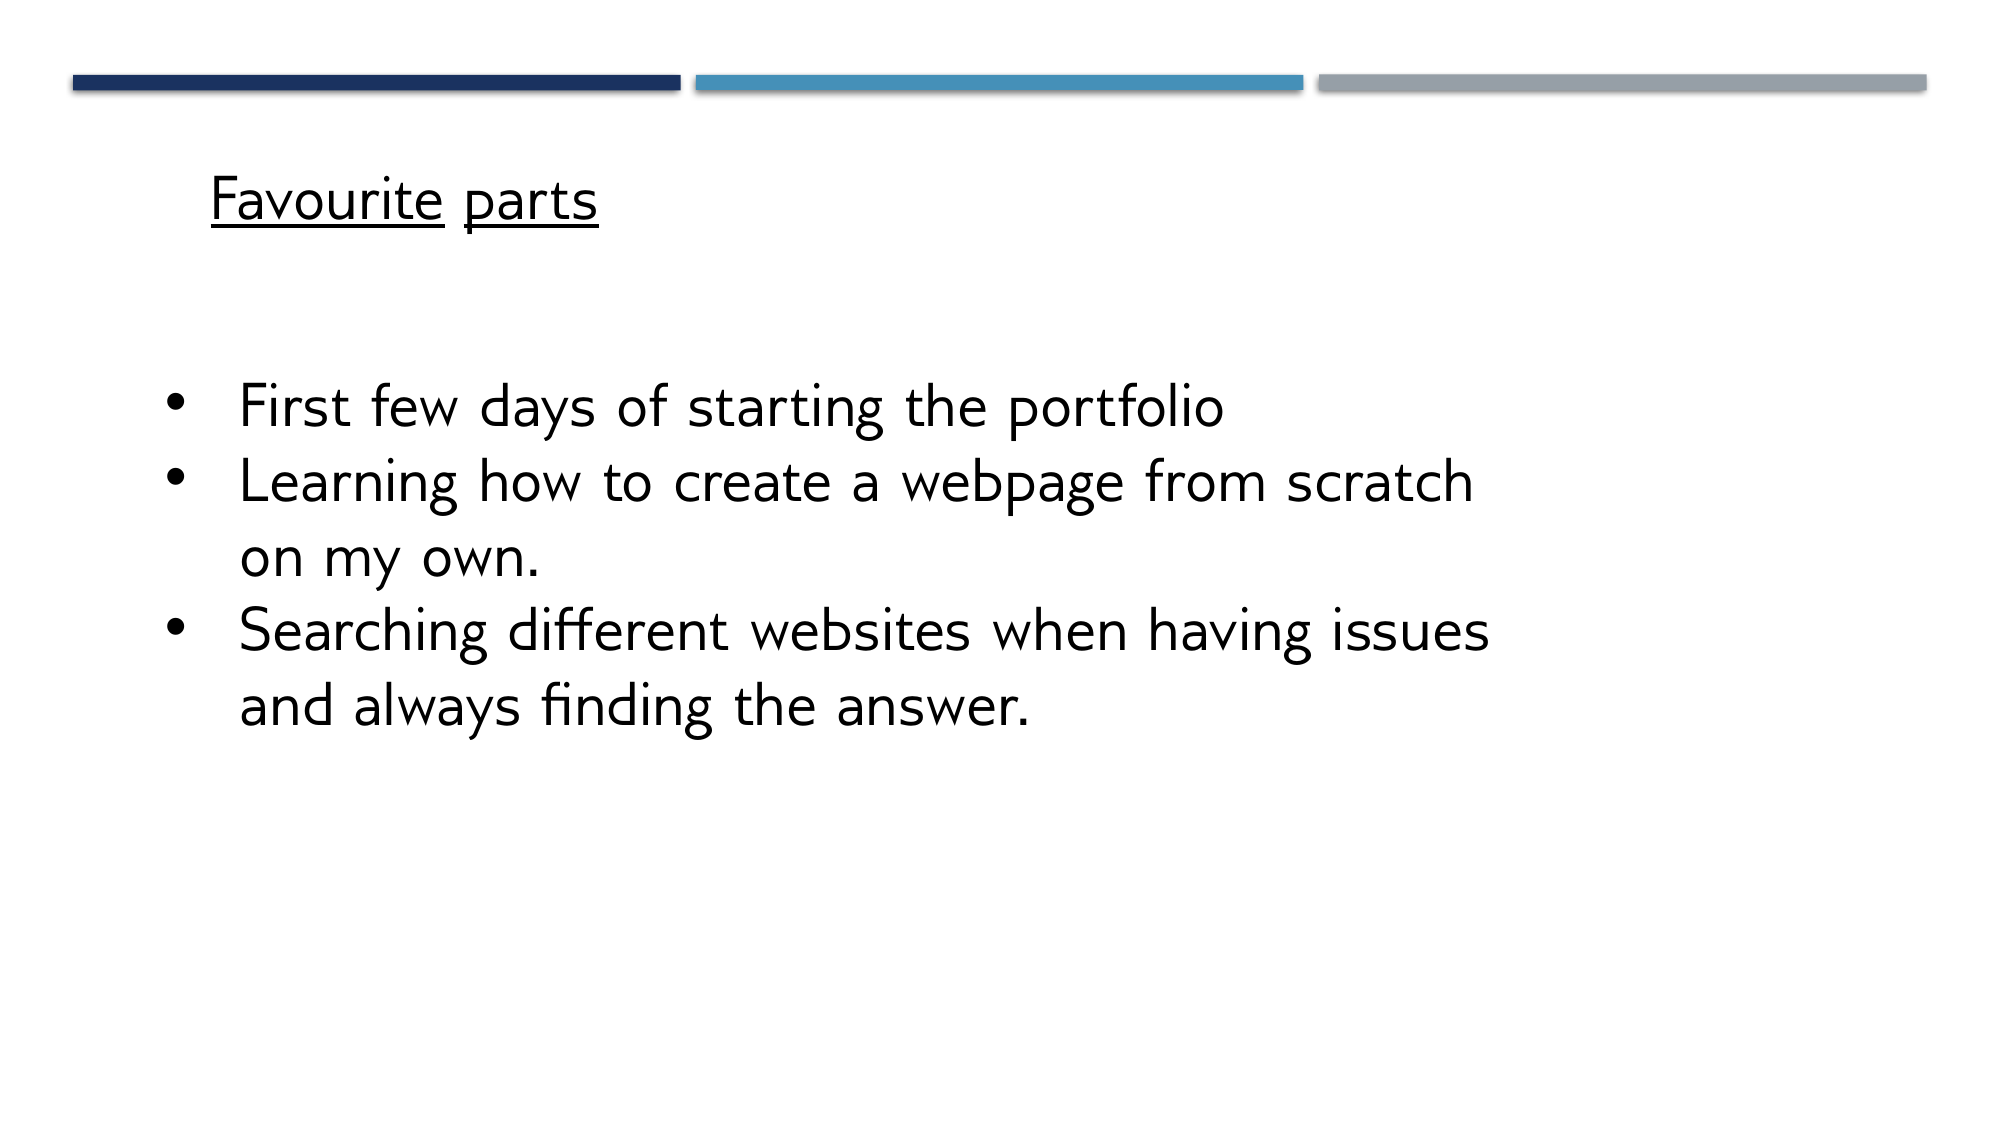

Favourite parts
First few days of starting the portfolio
Learning how to create a webpage from scratch on my own.
Searching different websites when having issues and always finding the answer.